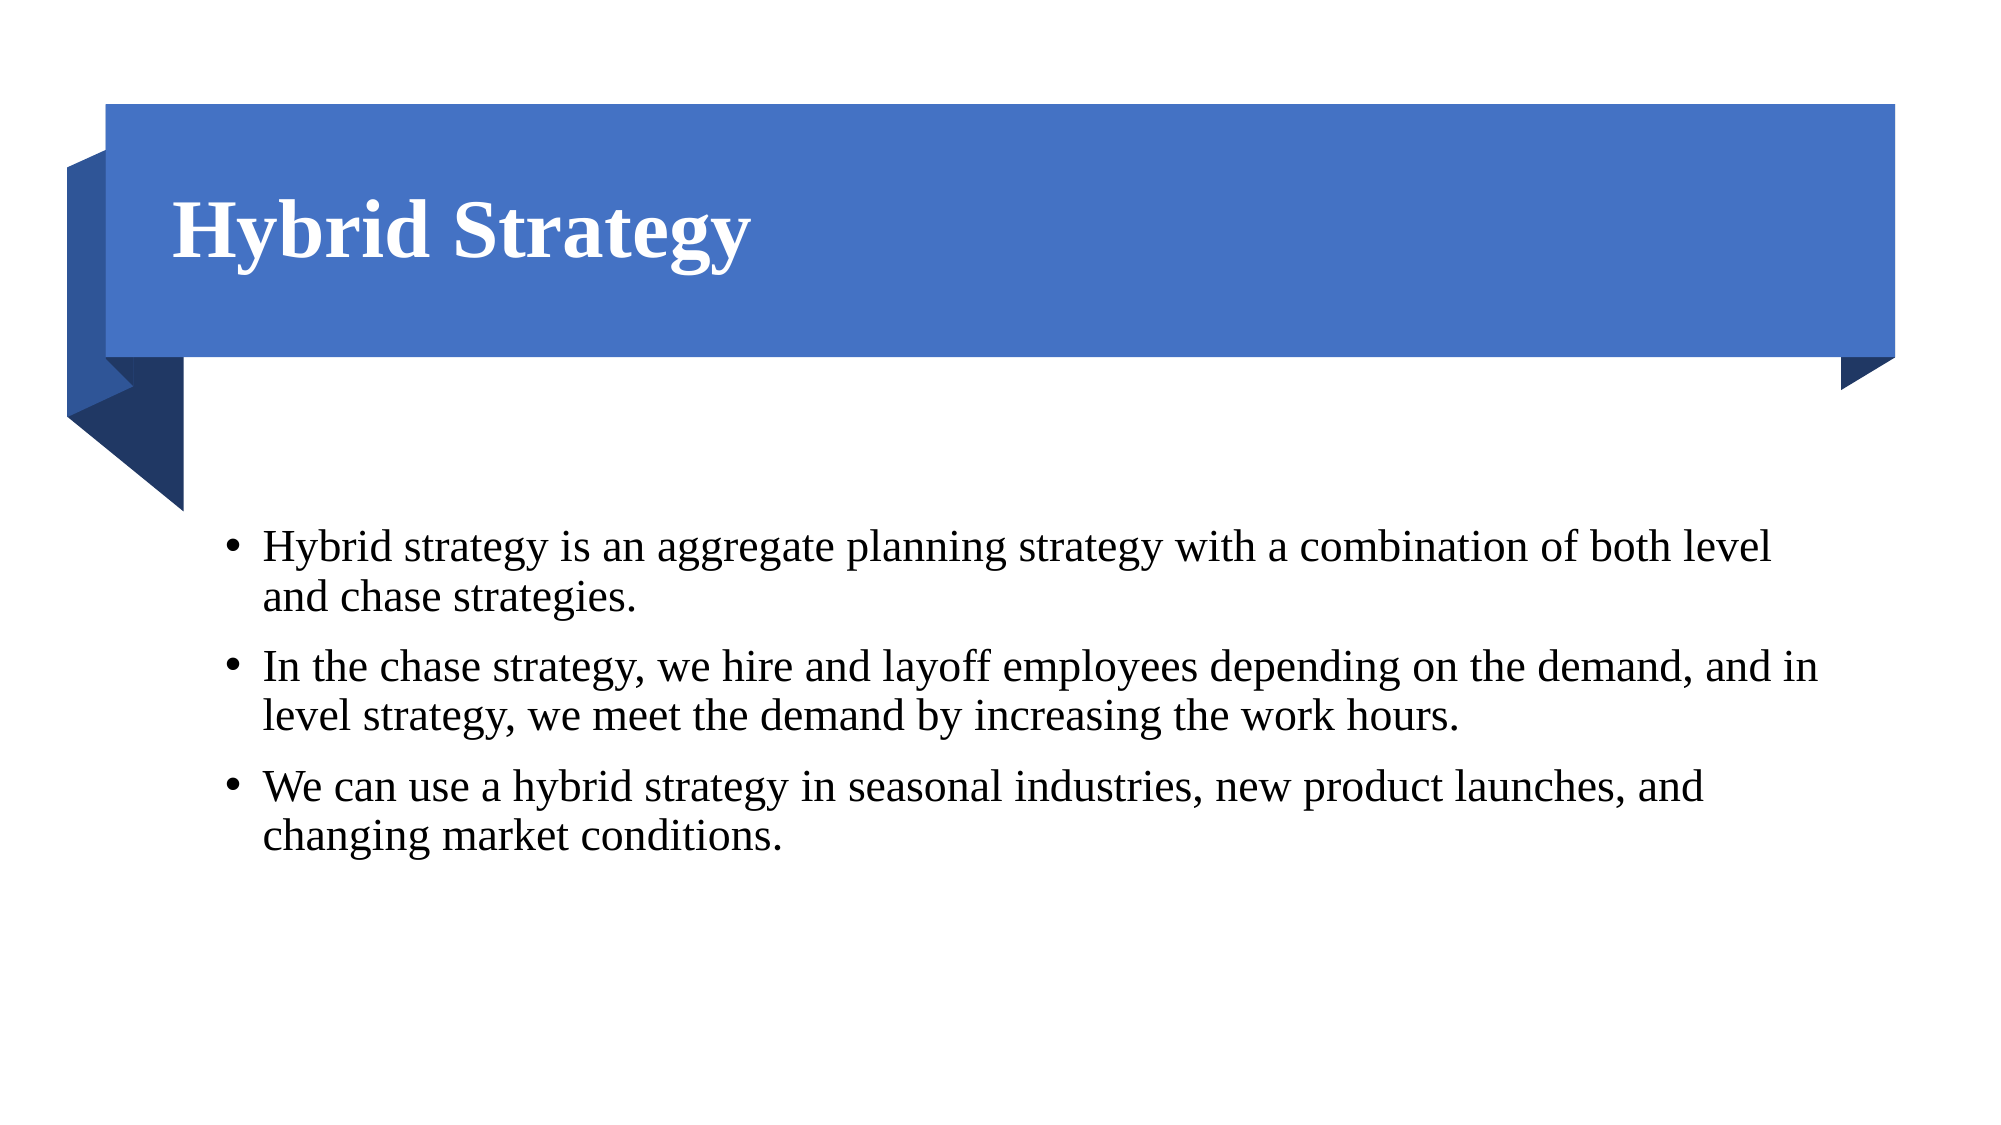

# Hybrid Strategy

Hybrid strategy is an aggregate planning strategy with a combination of both level and chase strategies.
In the chase strategy, we hire and layoff employees depending on the demand, and in level strategy, we meet the demand by increasing the work hours.
We can use a hybrid strategy in seasonal industries, new product launches, and changing market conditions.